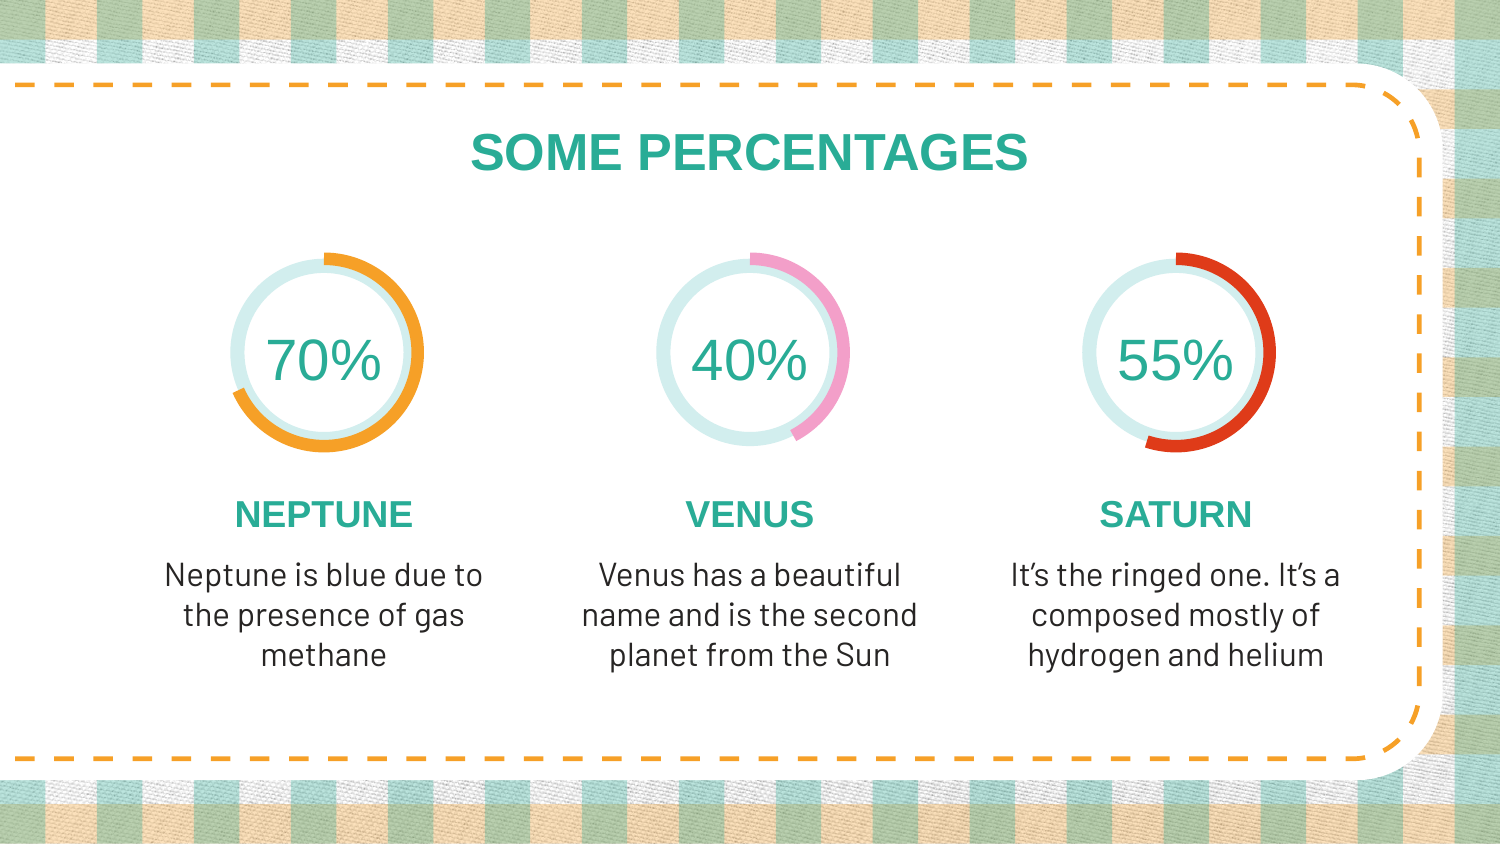

# SOME PERCENTAGES

70%
40%
55%
NEPTUNE
VENUS
SATURN
Neptune is blue due to the presence of gas methane
Venus has a beautiful name and is the second planet from the Sun
It’s the ringed one. It’s a composed mostly of hydrogen and helium